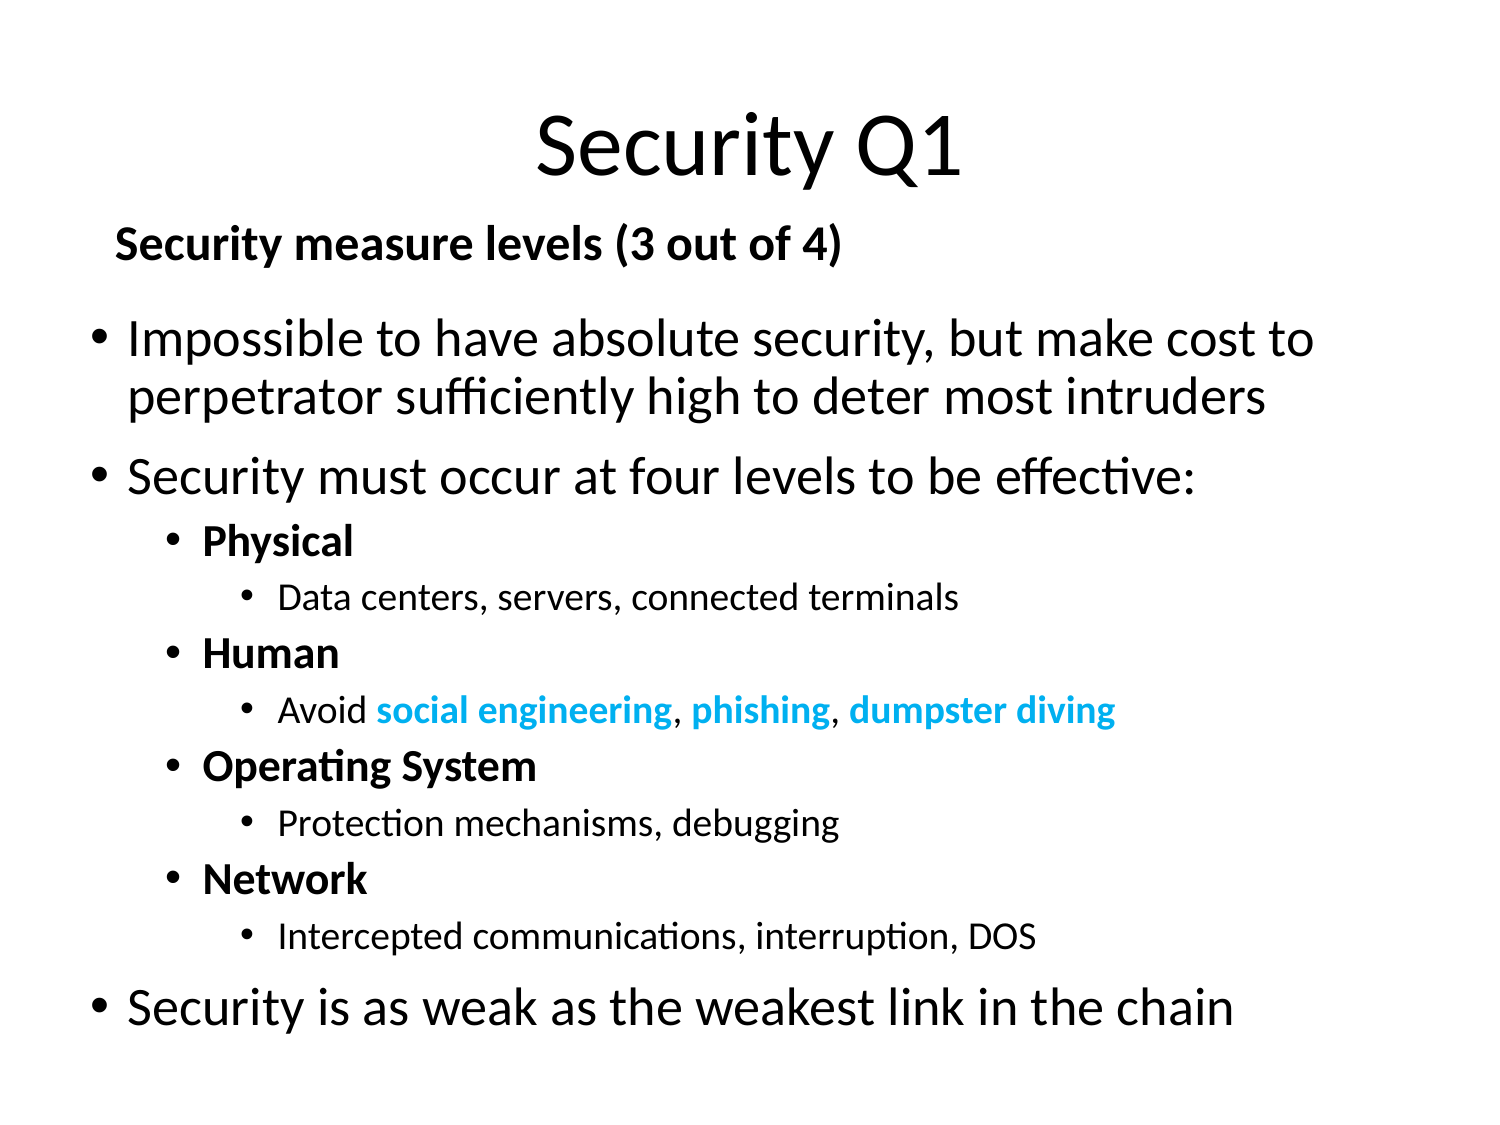

# Security Q1
Security measure levels (3 out of 4)
Impossible to have absolute security, but make cost to perpetrator sufficiently high to deter most intruders
Security must occur at four levels to be effective:
Physical
Data centers, servers, connected terminals
Human
Avoid social engineering, phishing, dumpster diving
Operating System
Protection mechanisms, debugging
Network
Intercepted communications, interruption, DOS
Security is as weak as the weakest link in the chain